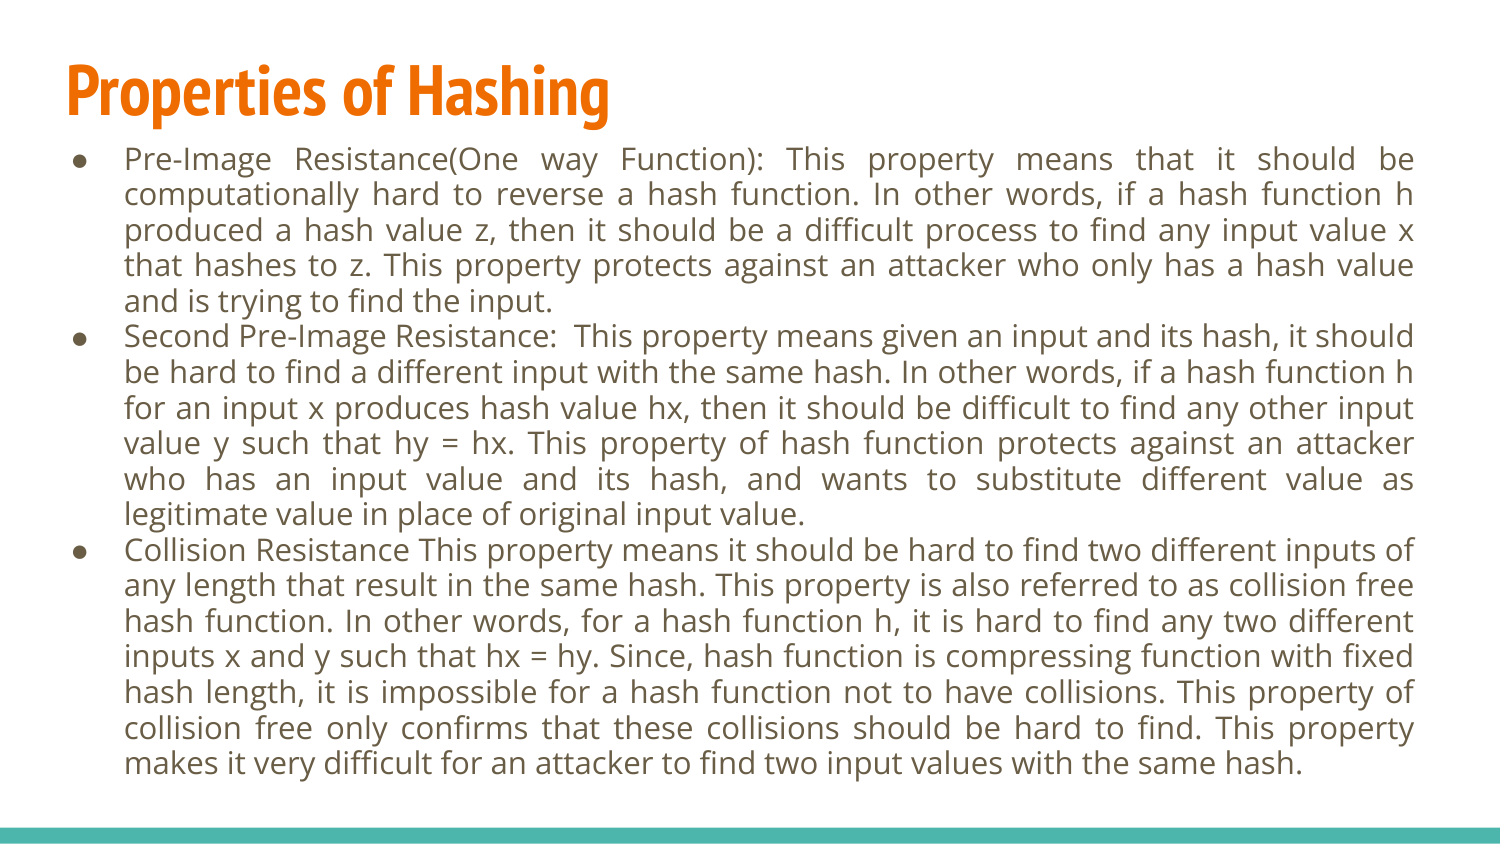

# Properties of Hashing
Pre-Image Resistance(One way Function): This property means that it should be computationally hard to reverse a hash function. In other words, if a hash function h produced a hash value z, then it should be a difficult process to find any input value x that hashes to z. This property protects against an attacker who only has a hash value and is trying to find the input.
Second Pre-Image Resistance:  This property means given an input and its hash, it should be hard to find a different input with the same hash. In other words, if a hash function h for an input x produces hash value hx, then it should be difficult to find any other input value y such that hy = hx. This property of hash function protects against an attacker who has an input value and its hash, and wants to substitute different value as legitimate value in place of original input value.
Collision Resistance This property means it should be hard to find two different inputs of any length that result in the same hash. This property is also referred to as collision free hash function. In other words, for a hash function h, it is hard to find any two different inputs x and y such that hx = hy. Since, hash function is compressing function with fixed hash length, it is impossible for a hash function not to have collisions. This property of collision free only confirms that these collisions should be hard to find. This property makes it very difficult for an attacker to find two input values with the same hash.